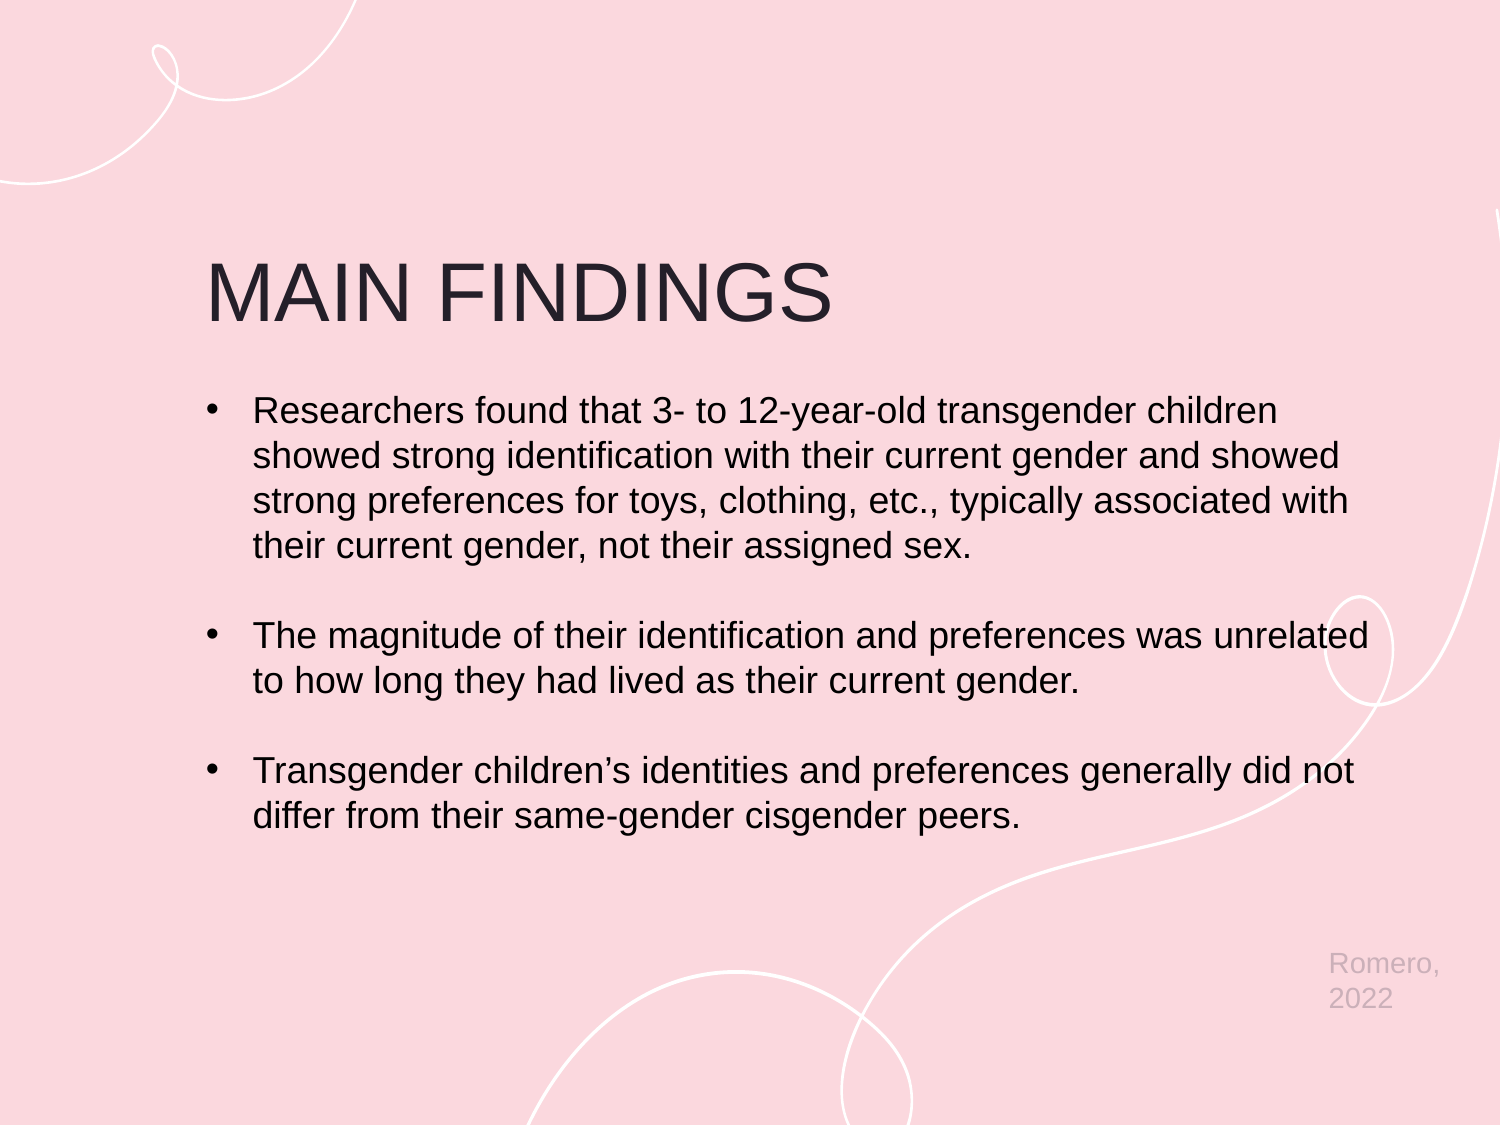

# MAIN FINDINGS
Researchers found that 3- to 12-year-old transgender children showed strong identification with their current gender and showed strong preferences for toys, clothing, etc., typically associated with their current gender, not their assigned sex.

The magnitude of their identification and preferences was unrelated to how long they had lived as their current gender.

Transgender children’s identities and preferences generally did not differ from their same-gender cisgender peers.
Romero, 2022